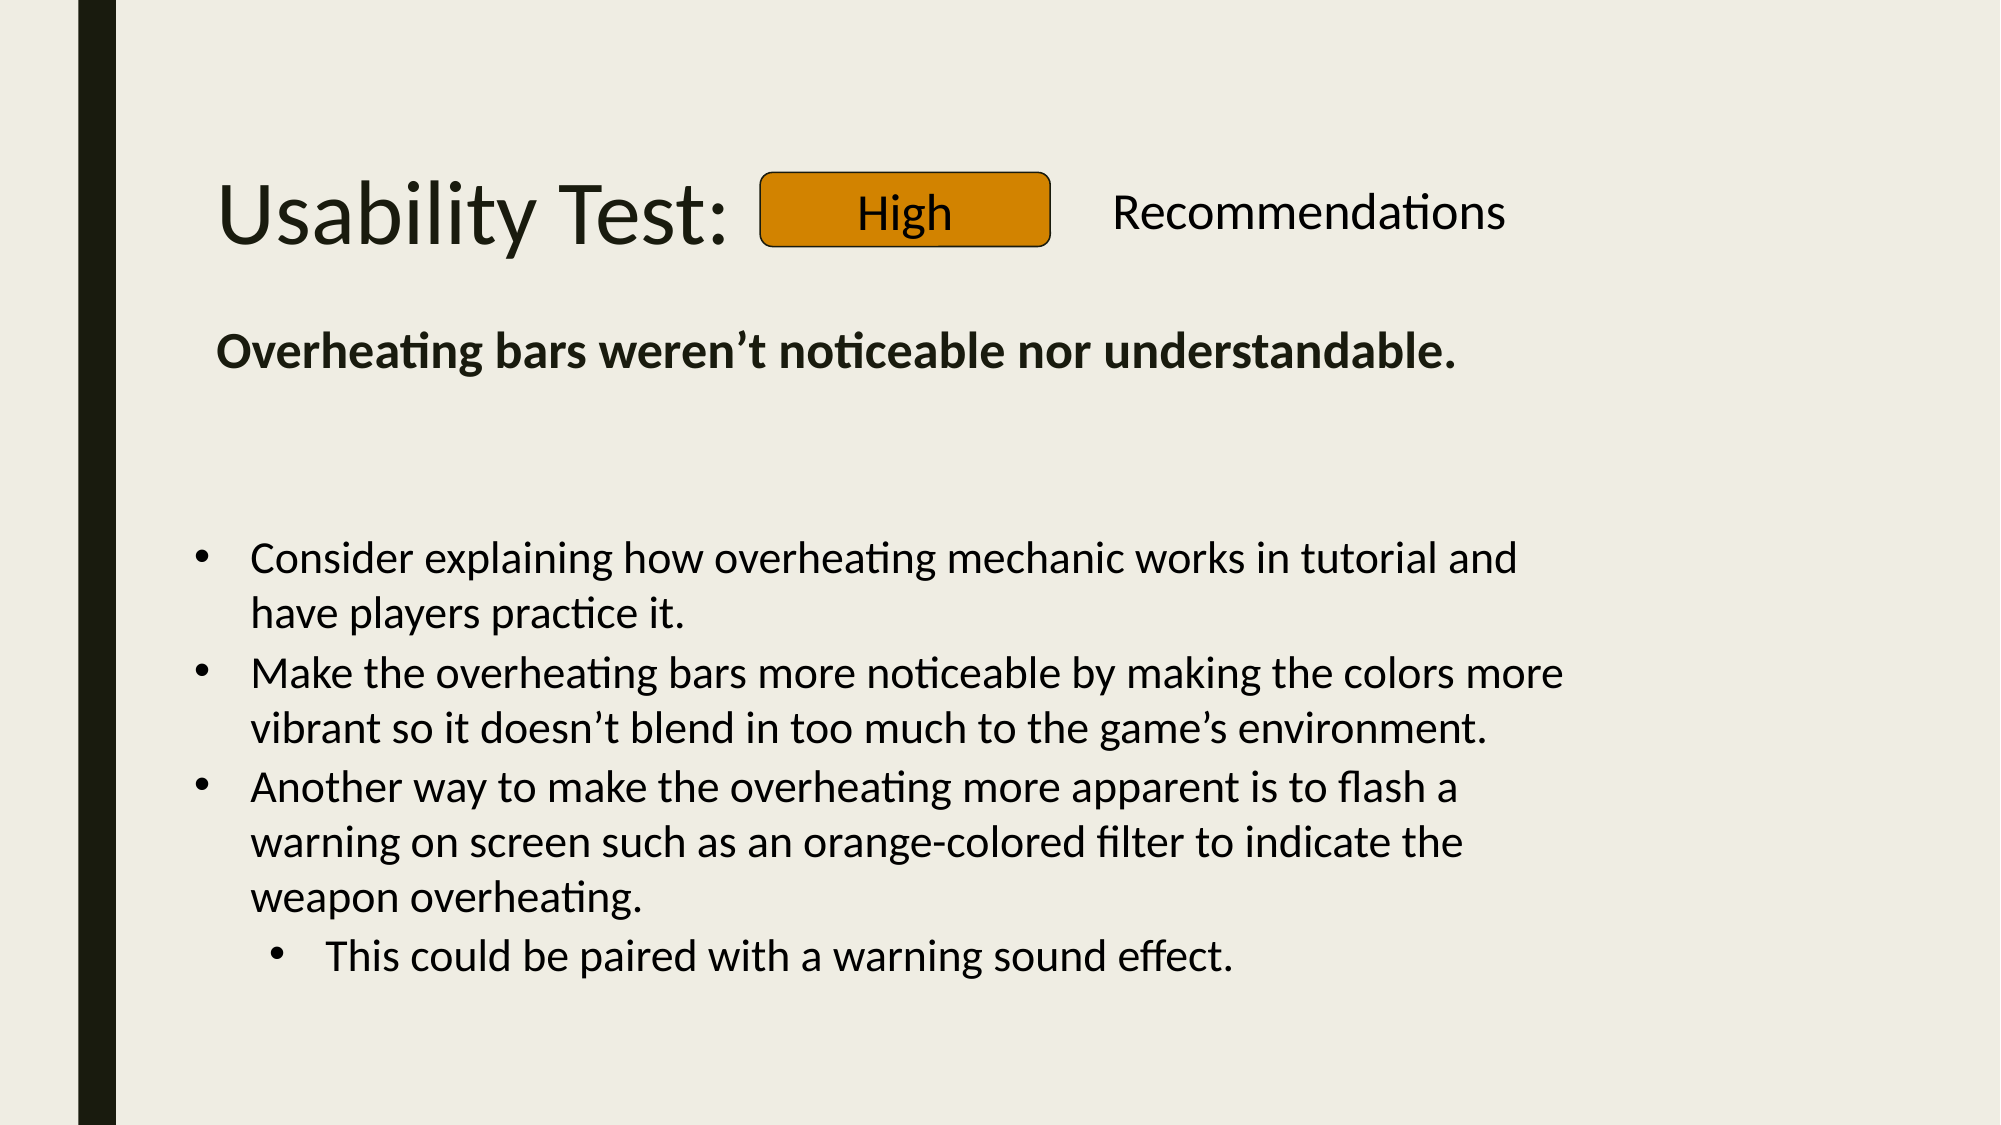

# Usability Test:
Recommendations
High
Overheating bars weren’t noticeable nor understandable.
Consider explaining how overheating mechanic works in tutorial and have players practice it.
Make the overheating bars more noticeable by making the colors more vibrant so it doesn’t blend in too much to the game’s environment.
Another way to make the overheating more apparent is to flash a warning on screen such as an orange-colored filter to indicate the weapon overheating.
This could be paired with a warning sound effect.